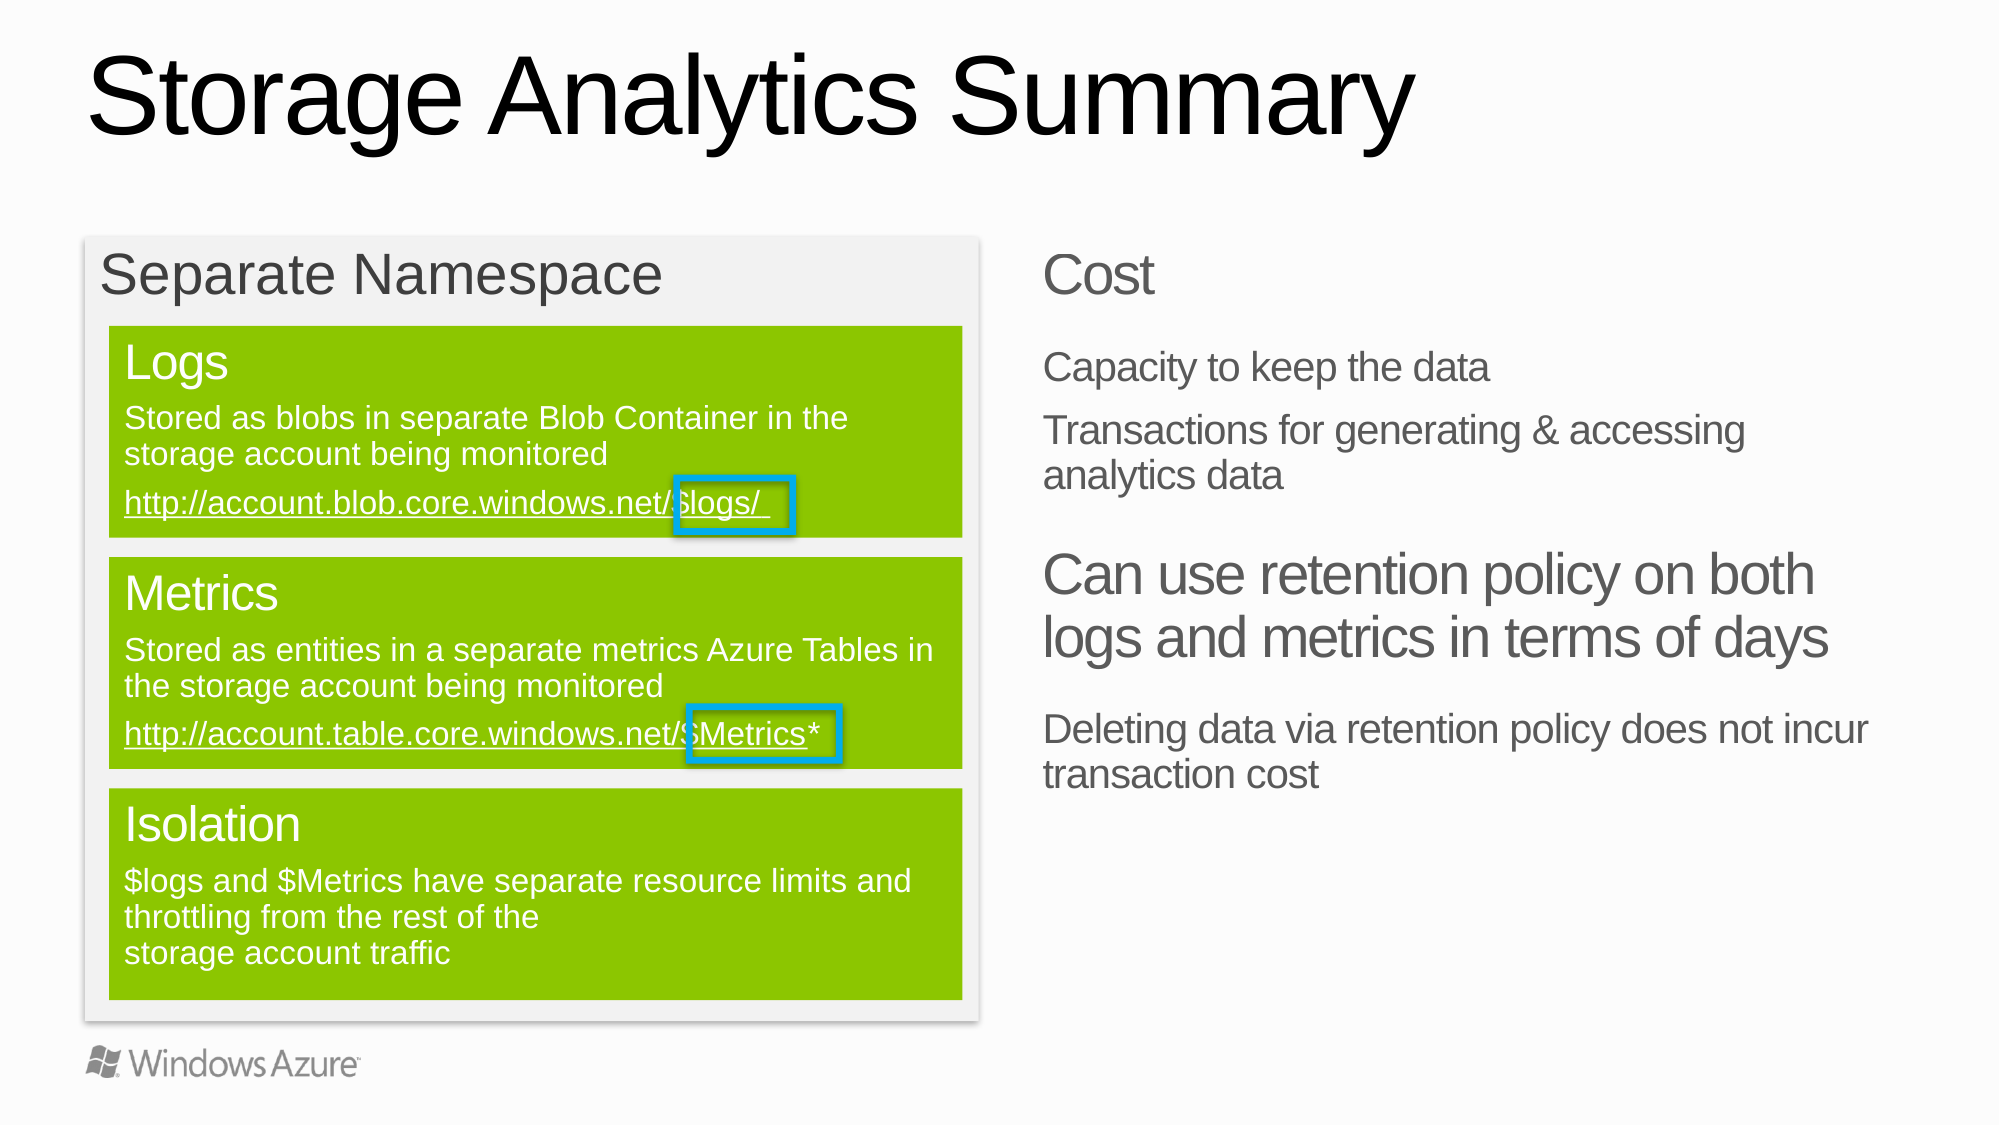

# Storage Analytics Summary
Separate Namespace
Cost
Capacity to keep the data
Transactions for generating & accessing
analytics data
Can use retention policy on both logs and metrics in terms of days
Deleting data via retention policy does not incur transaction cost
Logs
Stored as blobs in separate Blob Container in the storage account being monitored
http://account.blob.core.windows.net/$logs/

Metrics
Stored as entities in a separate metrics Azure Tables in the storage account being monitored
http://account.table.core.windows.net/$Metrics*

Isolation
$logs and $Metrics have separate resource limits and throttling from the rest of the
storage account traffic